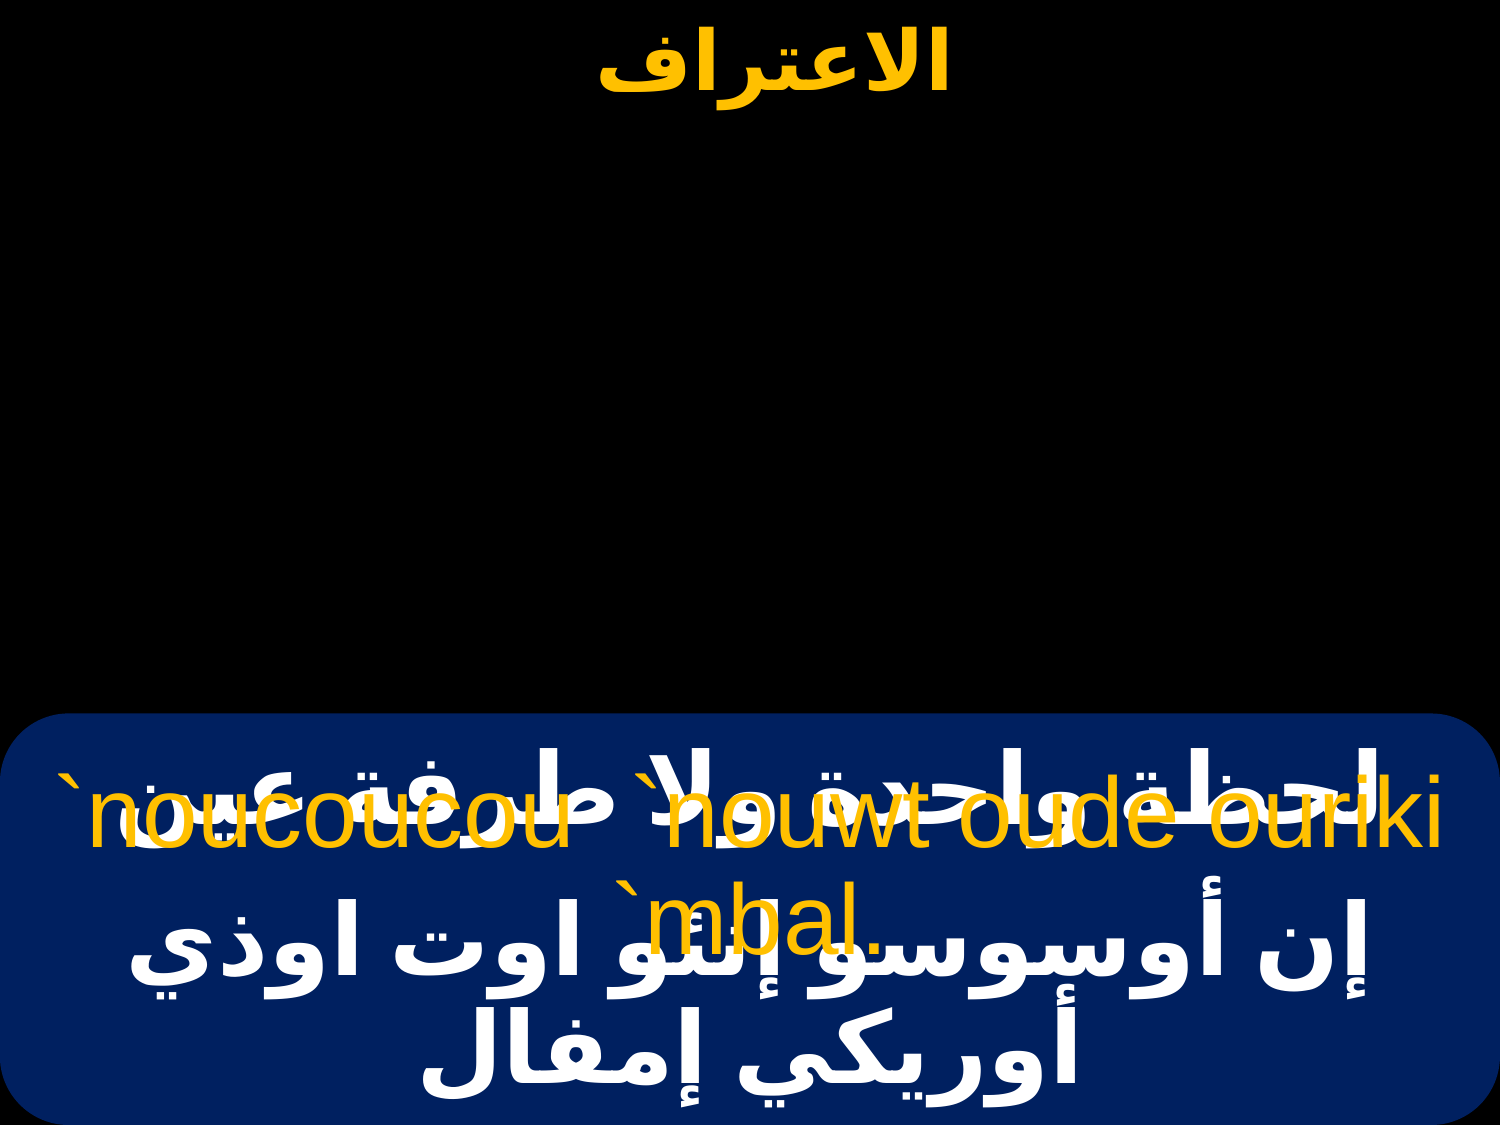

# لحظة واحدة ولا طرفة عين
`noucoucou  `nouwt oude ouriki `mbal.
إن أوسوسو إنئو اوت اوذي أوريكي إمفال